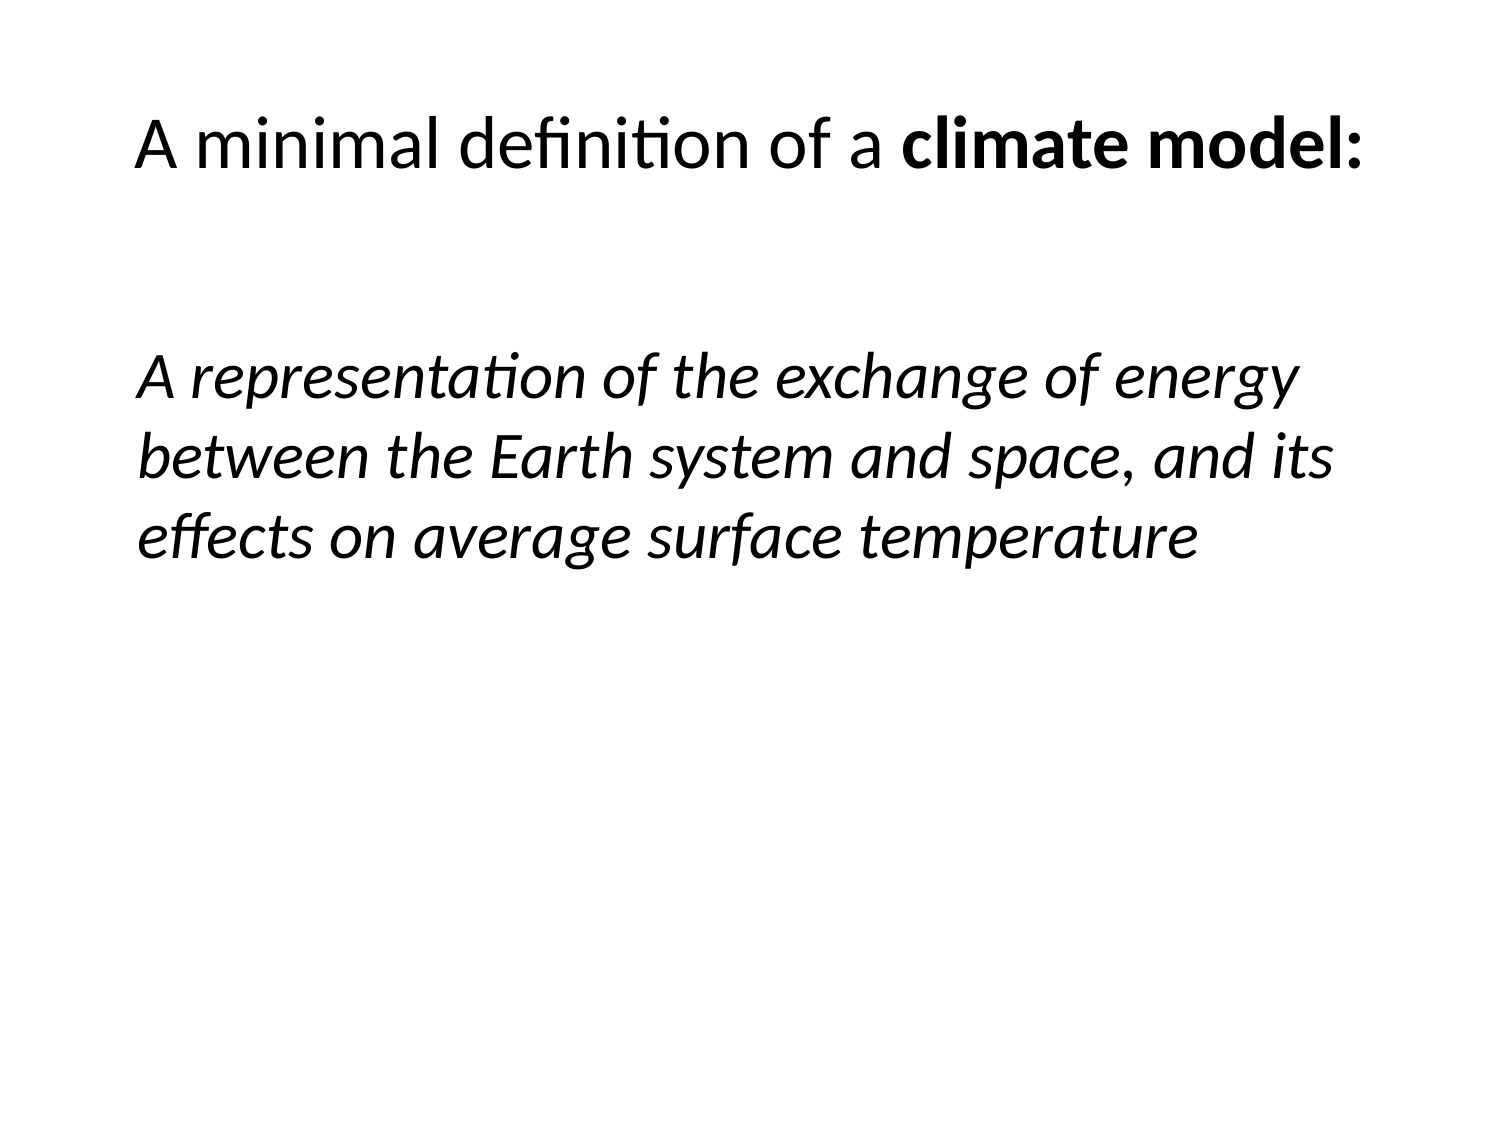

# A minimal definition of a climate model:
A representation of the exchange of energy between the Earth system and space, and its effects on average surface temperature